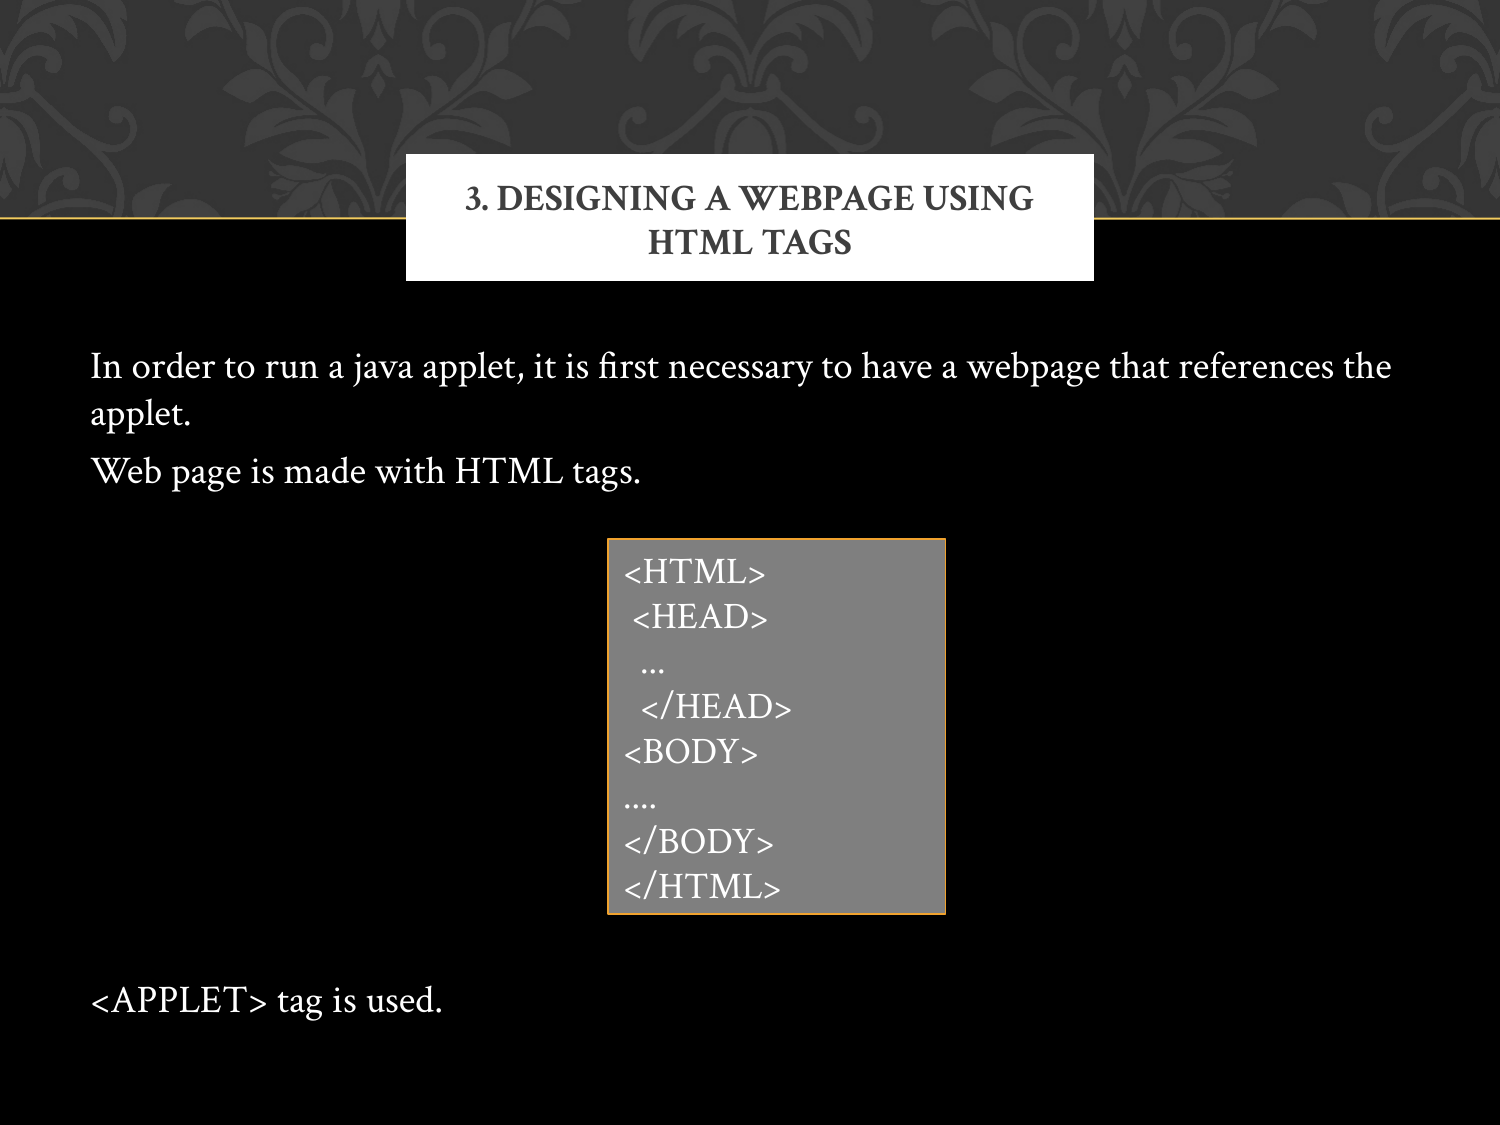

# 3. DESIGNING A WEBPAGE USING HTML TAGS
In order to run a java applet, it is first necessary to have a webpage that references the applet.
Web page is made with HTML tags.

<APPLET> tag is used.

<HTML>
 <HEAD>
  ...
  </HEAD>
<BODY>
....
</BODY>
</HTML>